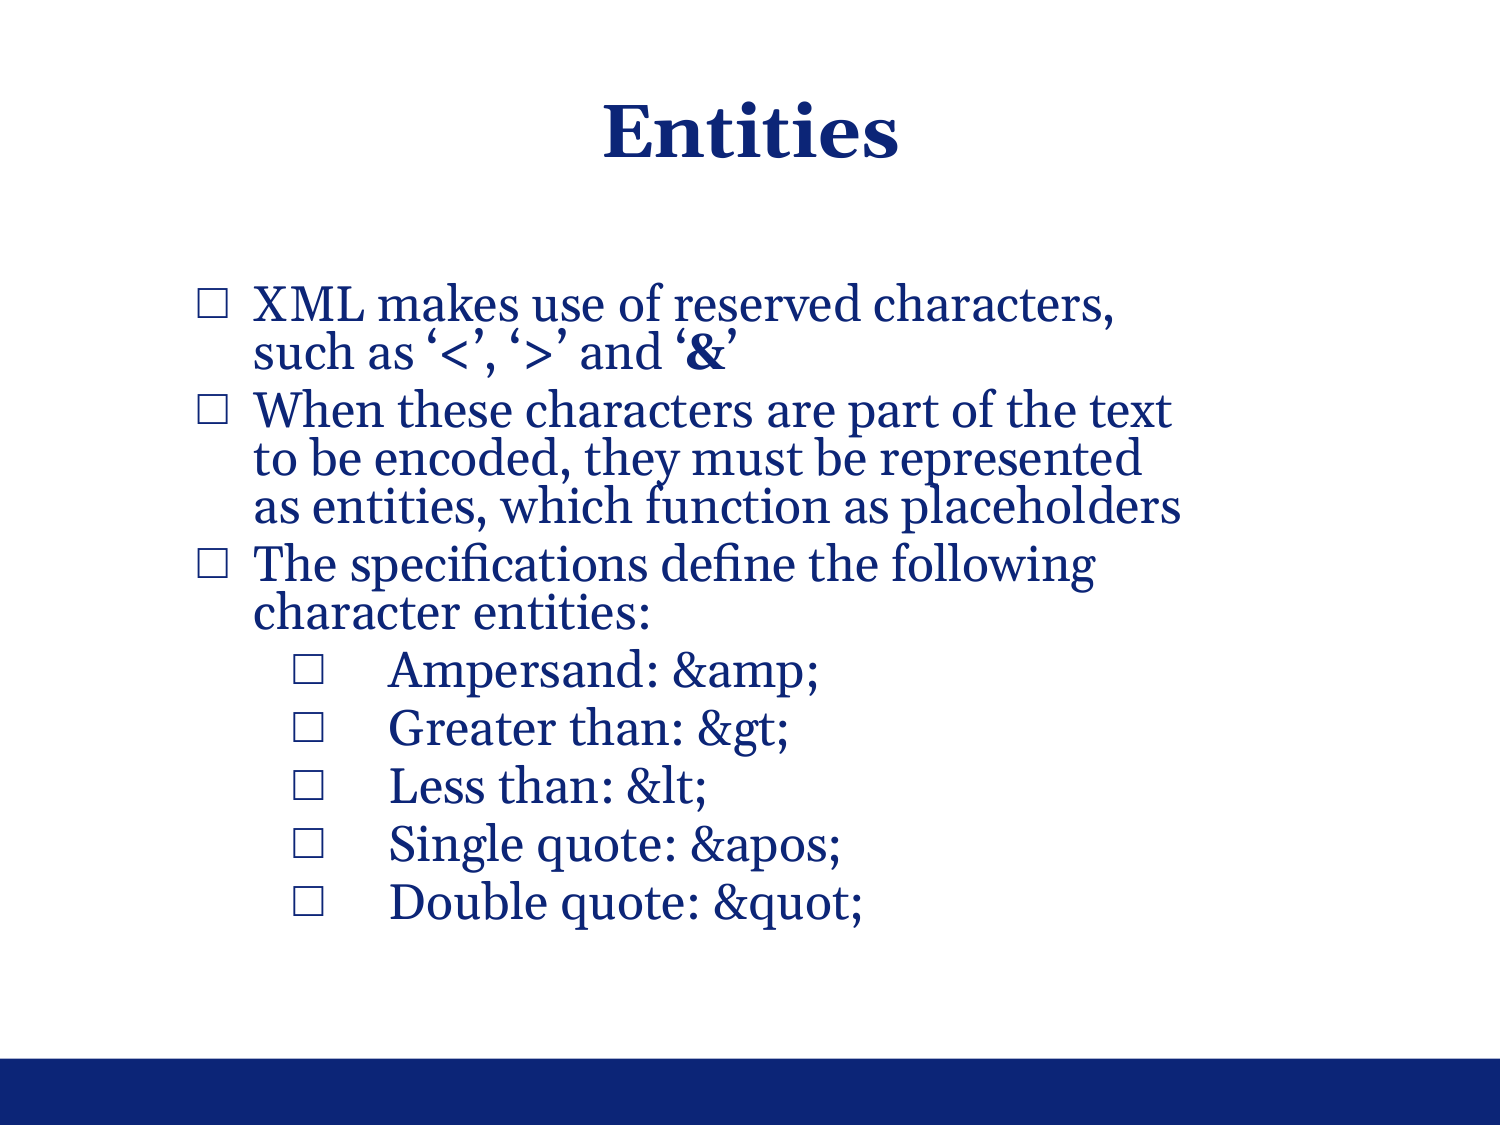

Entities

XML makes use of reserved characters, such as ‘<’, ‘>’ and ‘&’
When these characters are part of the text to be encoded, they must be represented as entities, which function as placeholders
The specifications define the following character entities:
Ampersand: &amp;
Greater than: &gt;
Less than: &lt;
Single quote: &apos;
Double quote: &quot;